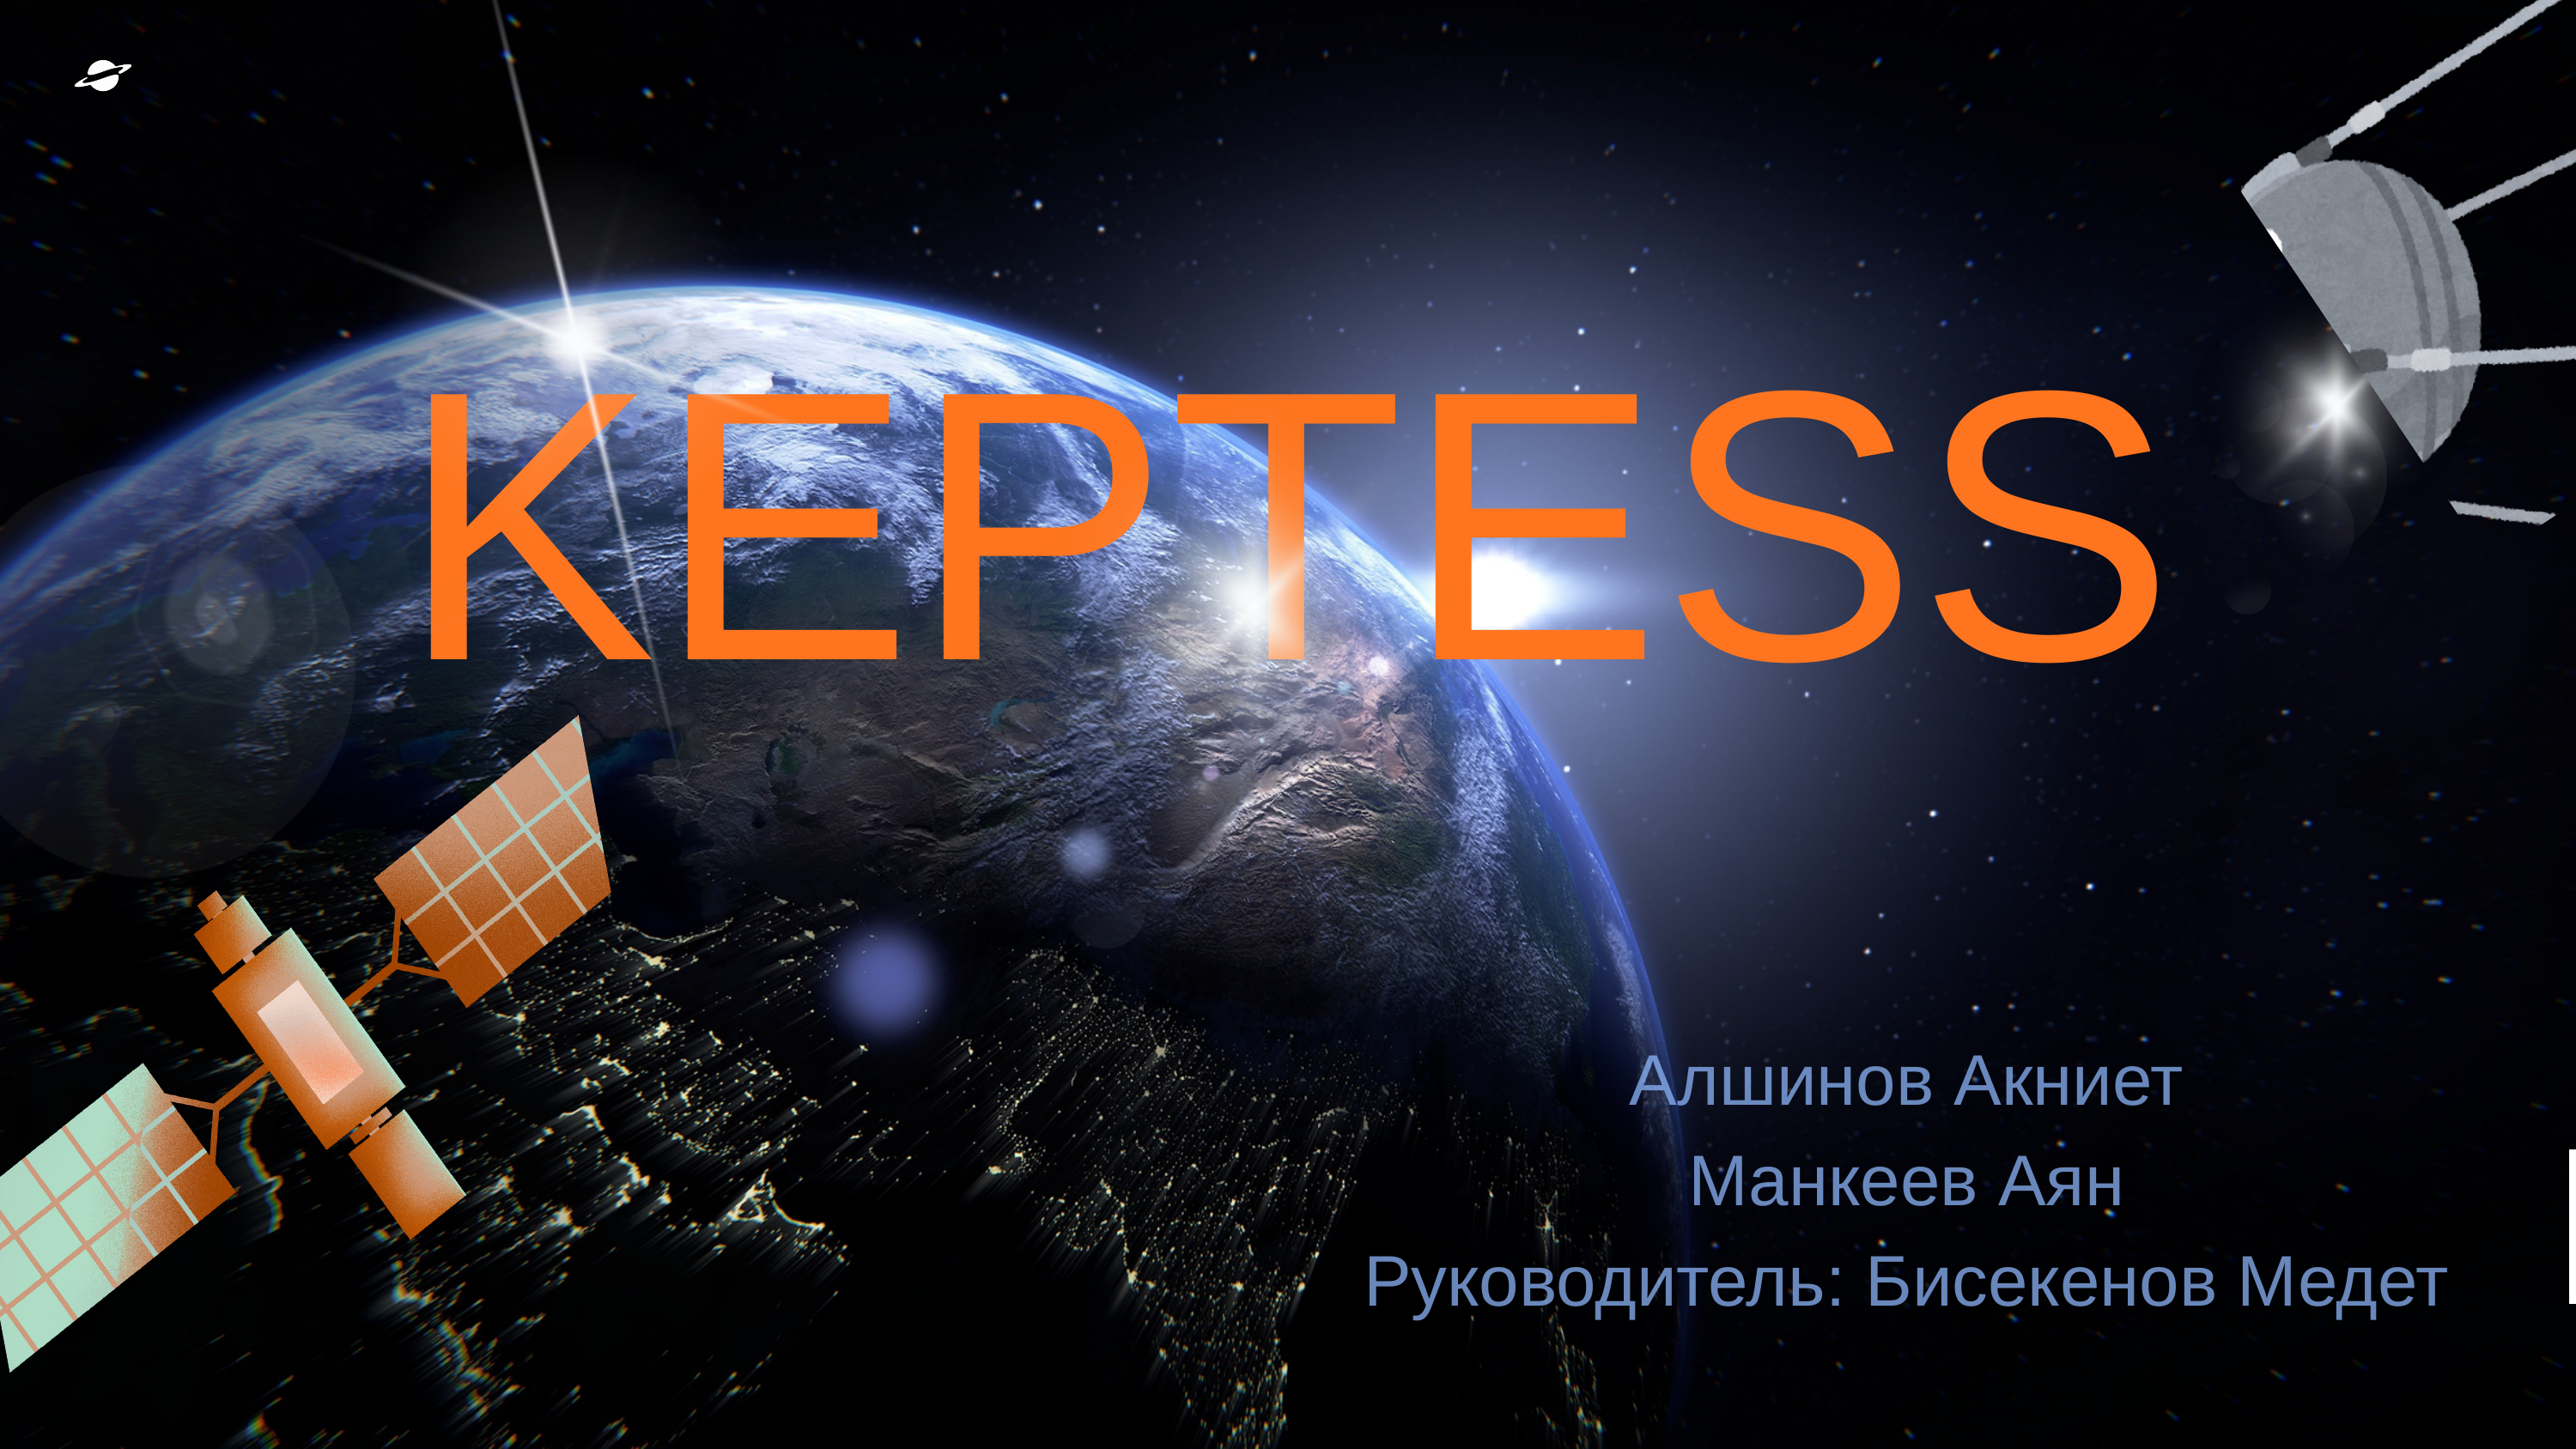

KEPTESS

Алшинов Акниет
Манкеев Аян
Руководитель: Бисекенов Медет